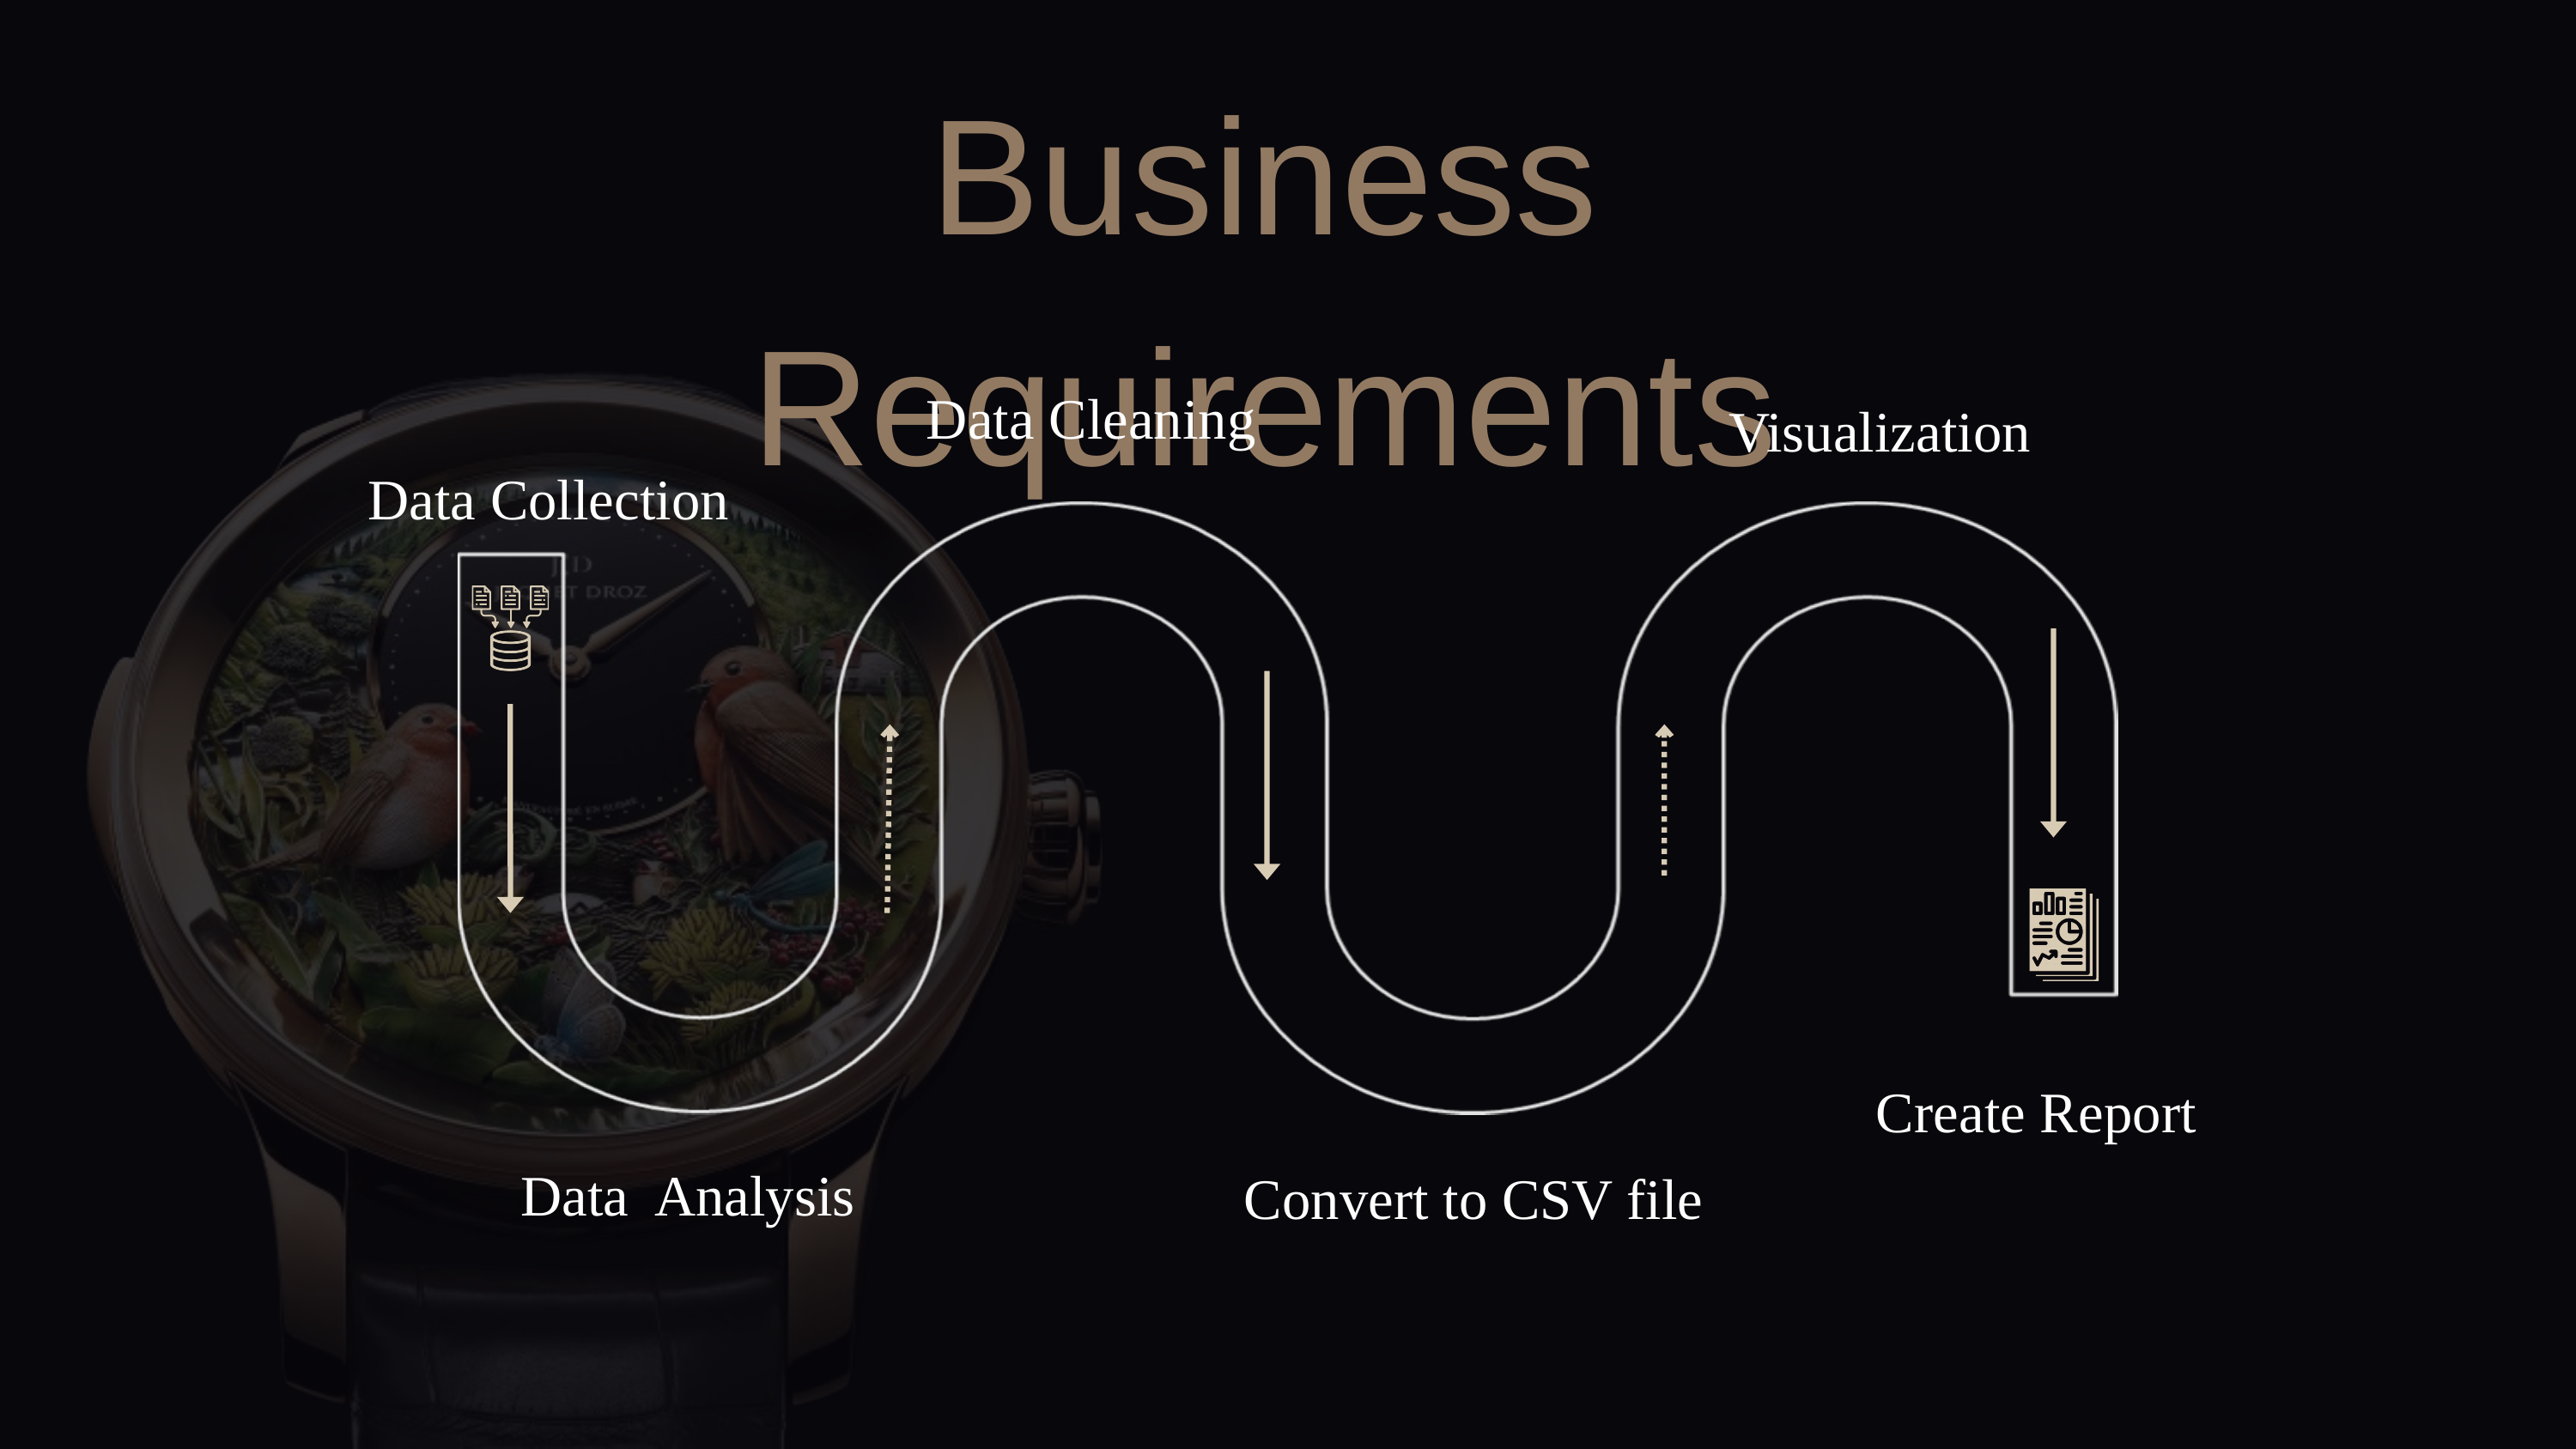

Business Requirements

Data Cleaning
Visualization
Data Collection

Create Report
Data  Analysis
Convert to CSV file